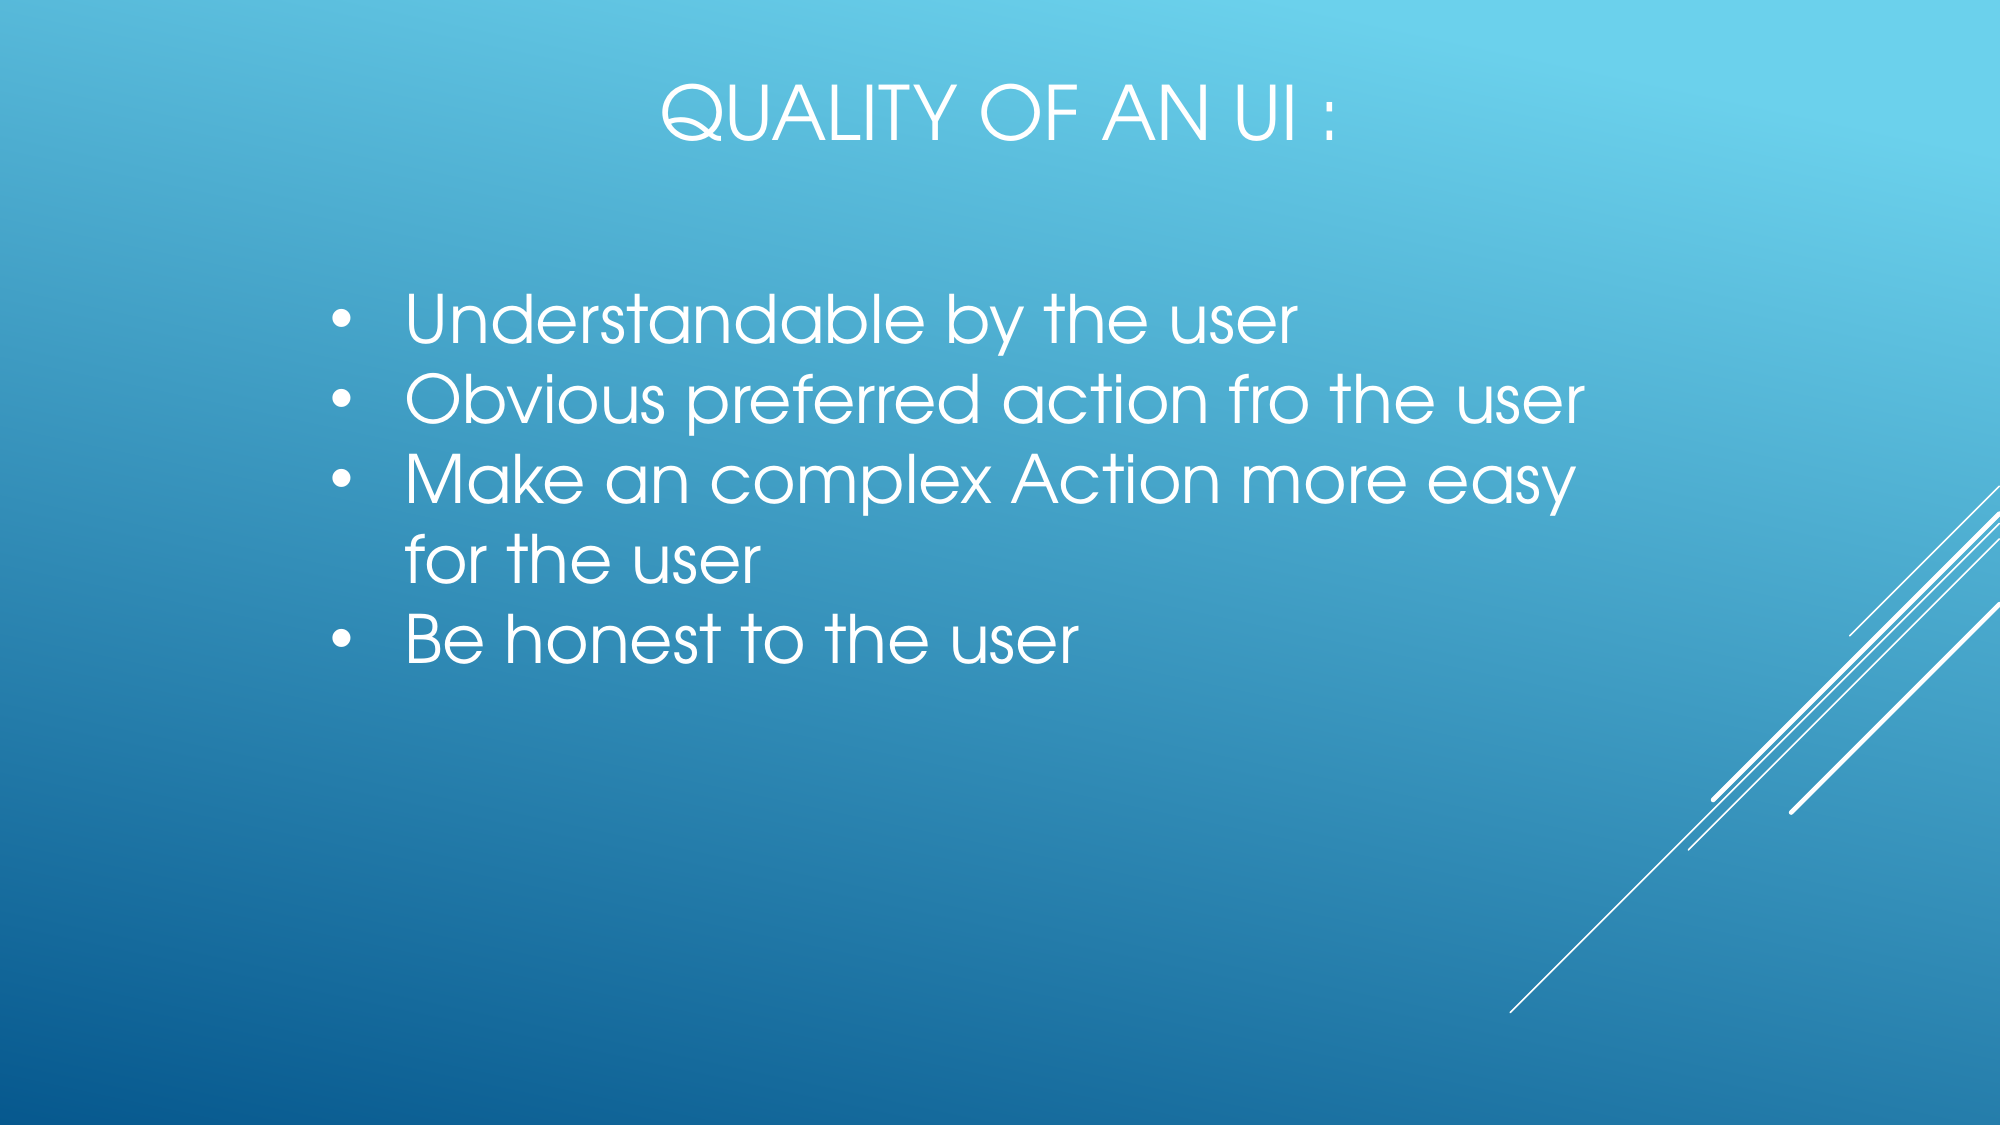

# Quality of an ui :
Understandable by the user
Obvious preferred action fro the user
Make an complex Action more easy for the user
Be honest to the user